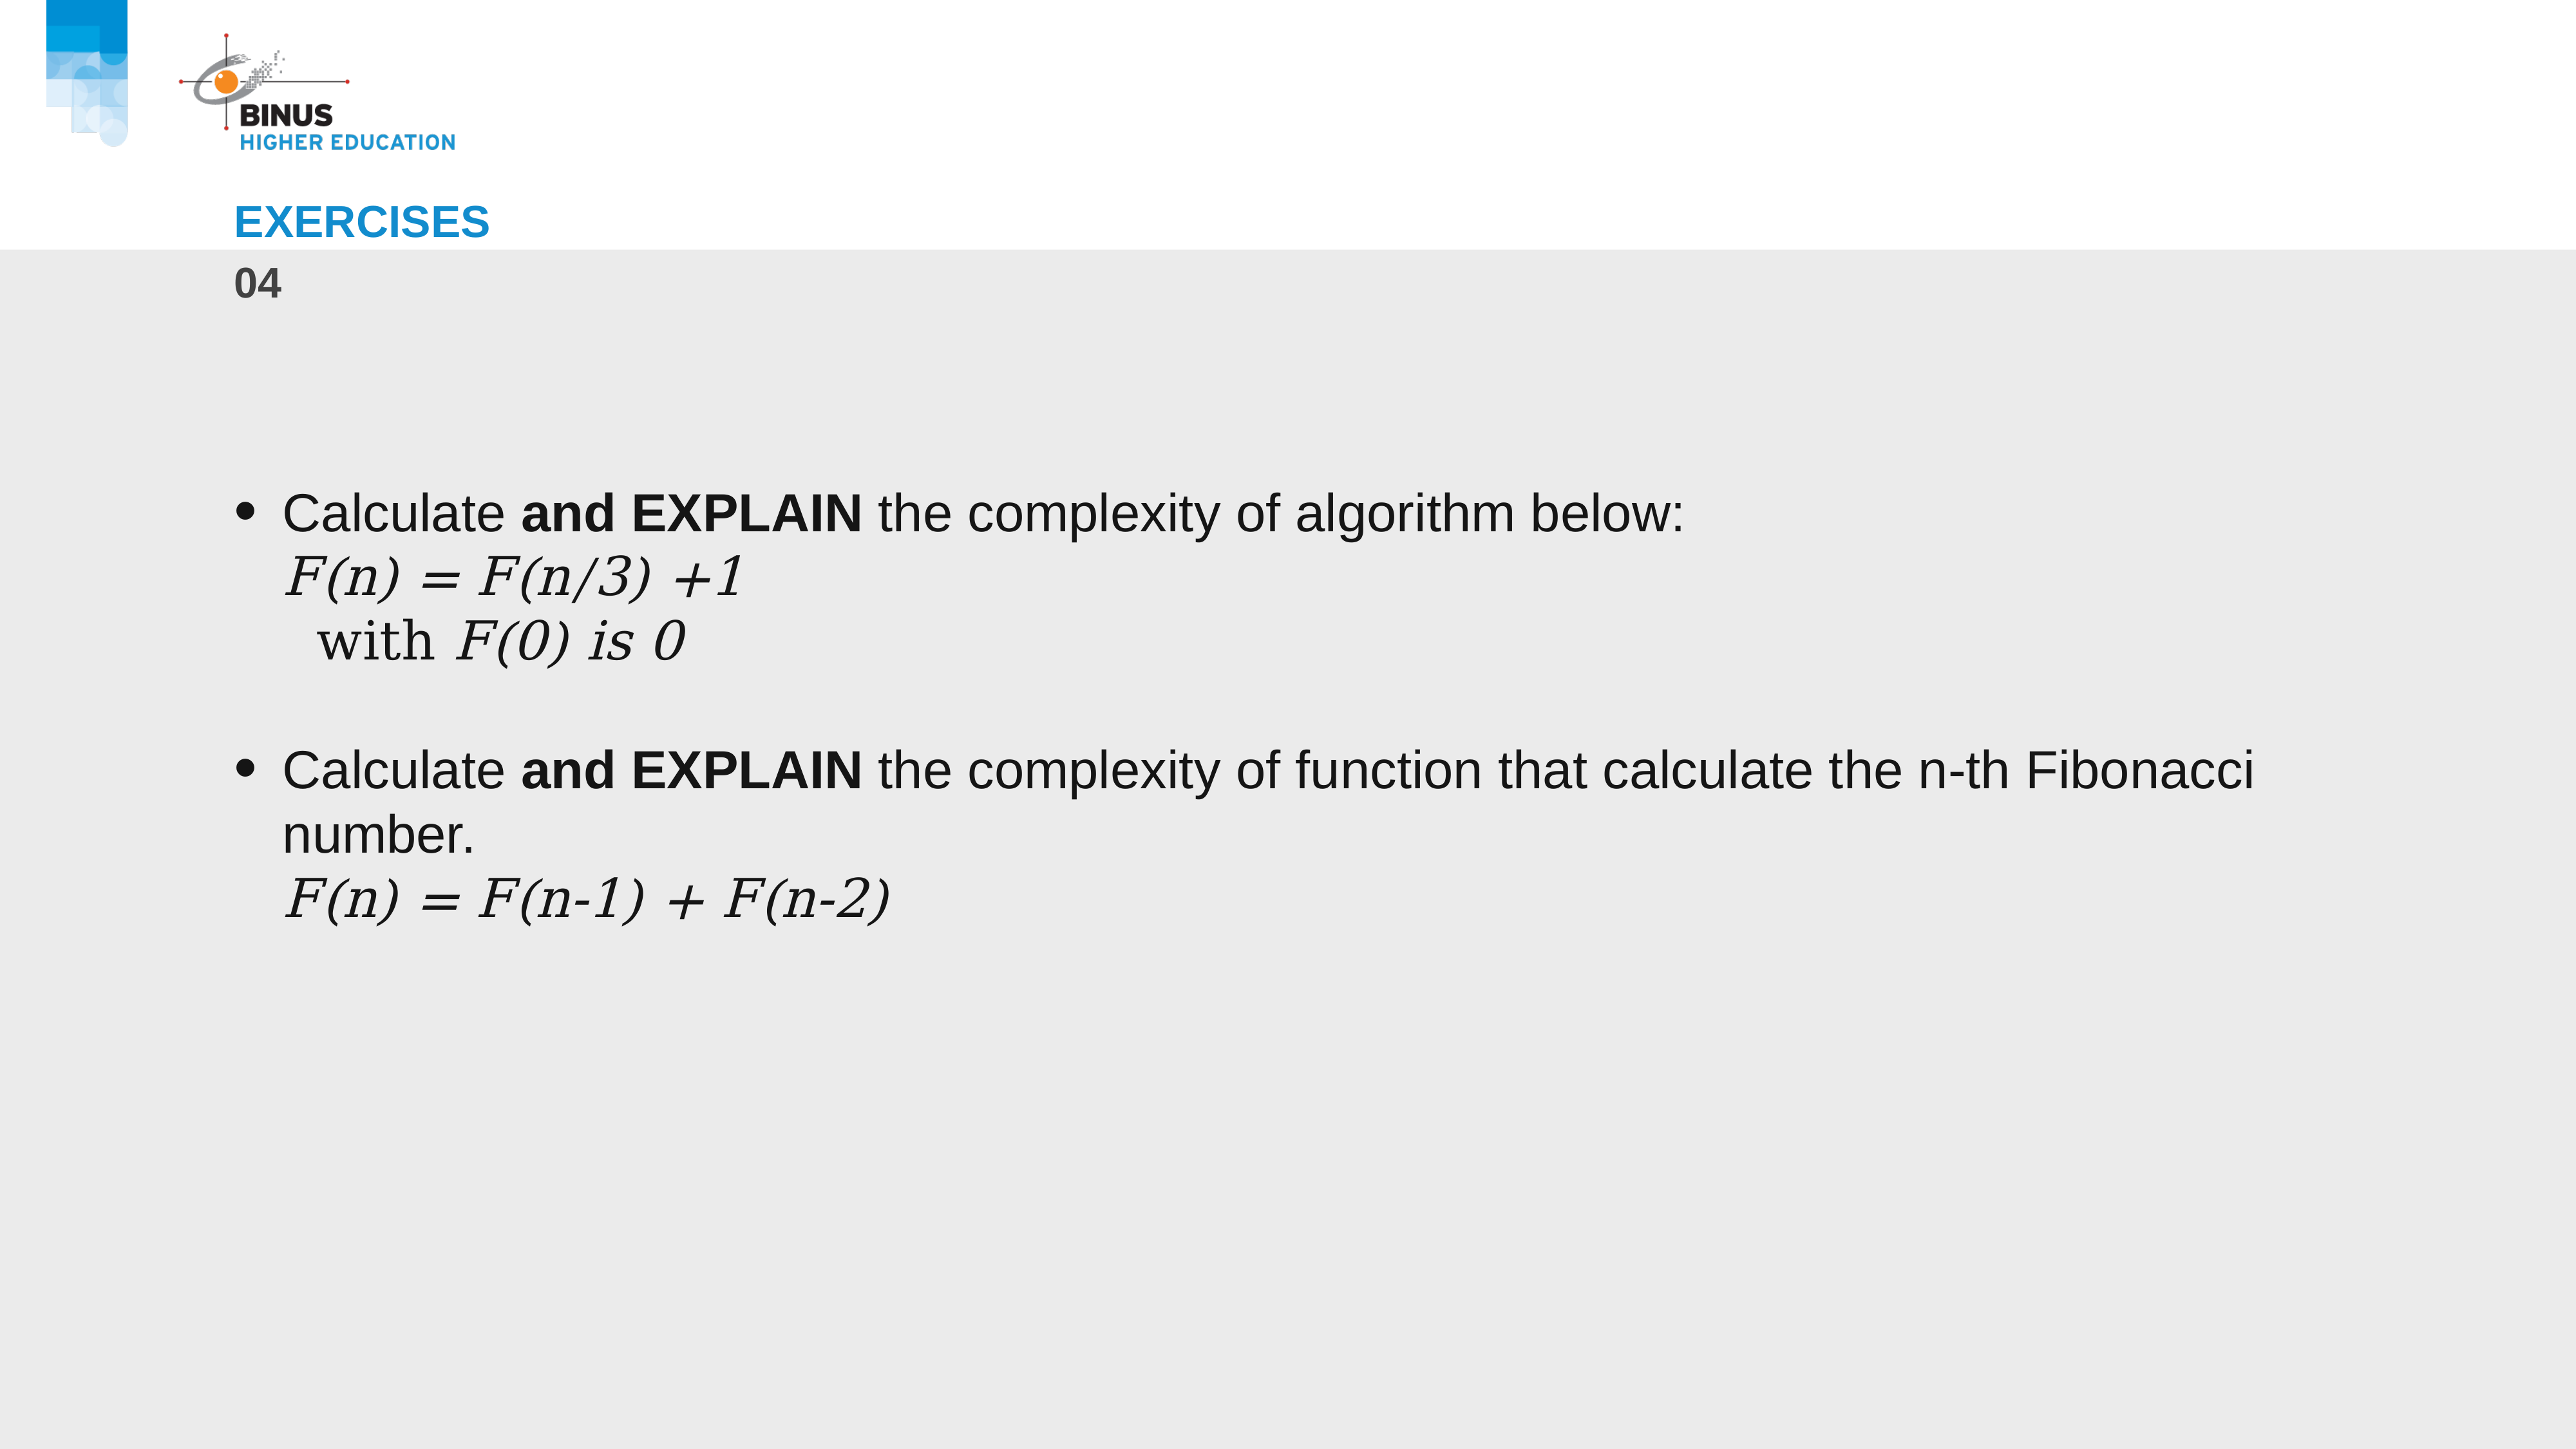

# Exercises
04
Calculate and EXPLAIN the complexity of algorithm below:
F(n) = F(n/3) +1
  with F(0) is 0

Calculate and EXPLAIN the complexity of function that calculate the n-th Fibonacci number.
F(n) = F(n-1) + F(n-2)